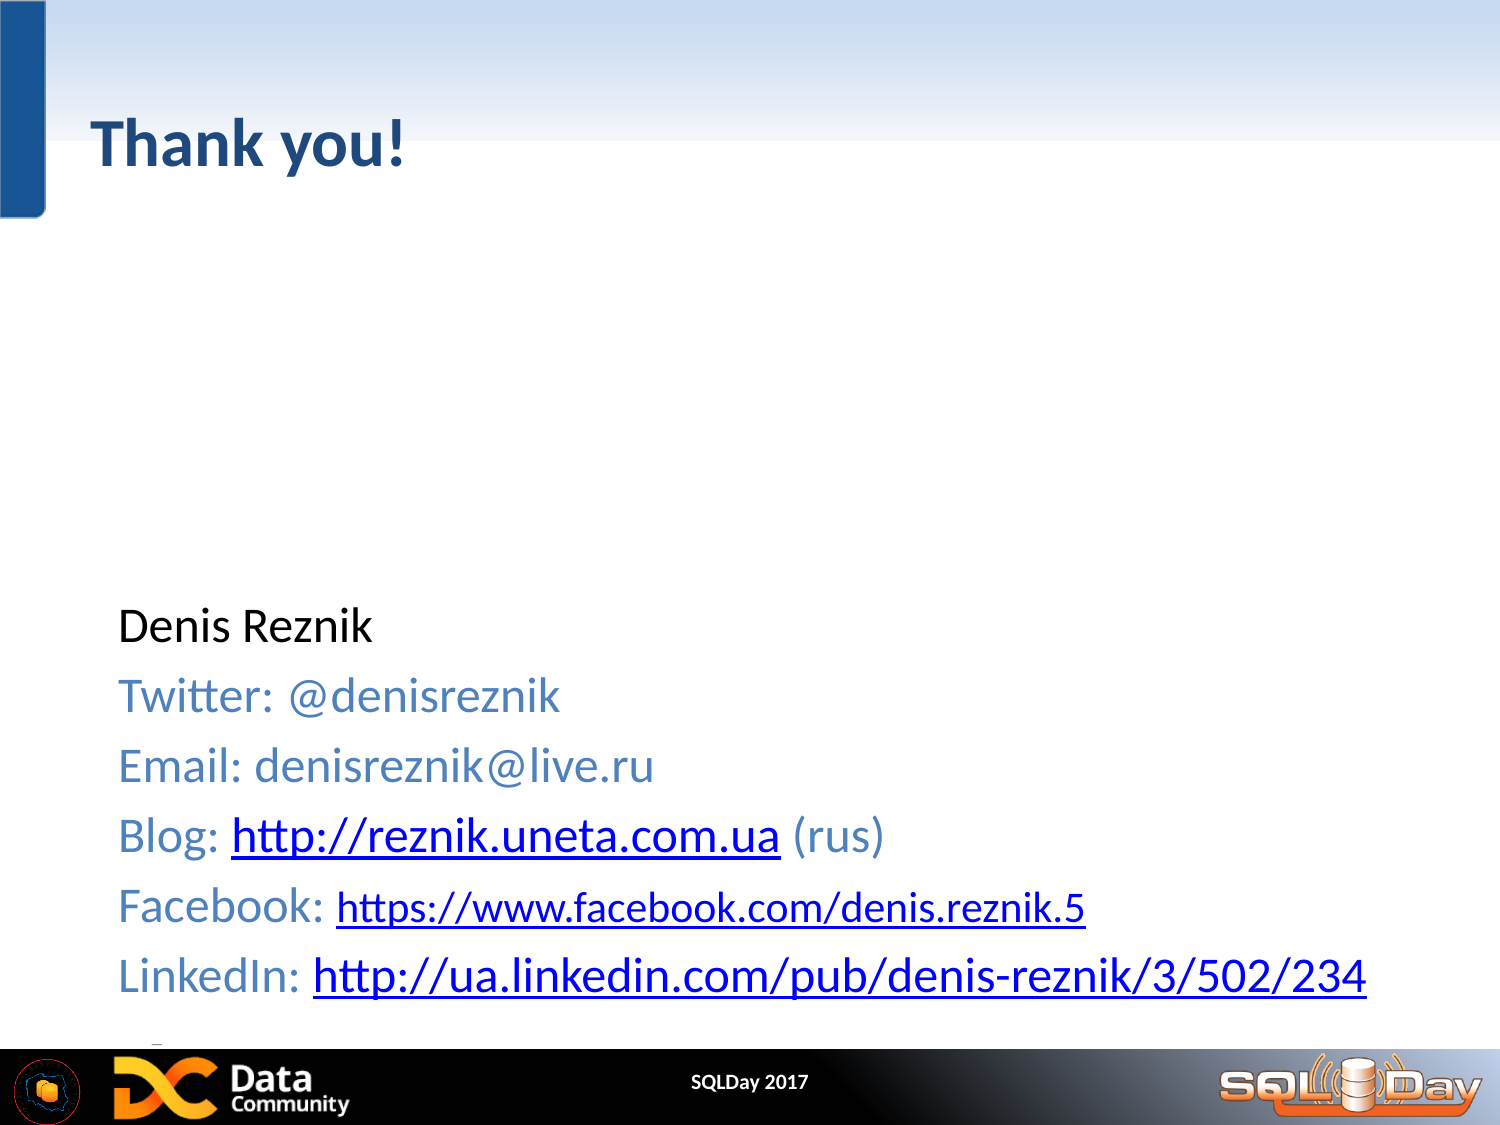

# Thank you!
Denis Reznik
Twitter: @denisreznik
Email: denisreznik@live.ru
Blog: http://reznik.uneta.com.ua (rus)
Facebook: https://www.facebook.com/denis.reznik.5
LinkedIn: http://ua.linkedin.com/pub/denis-reznik/3/502/234